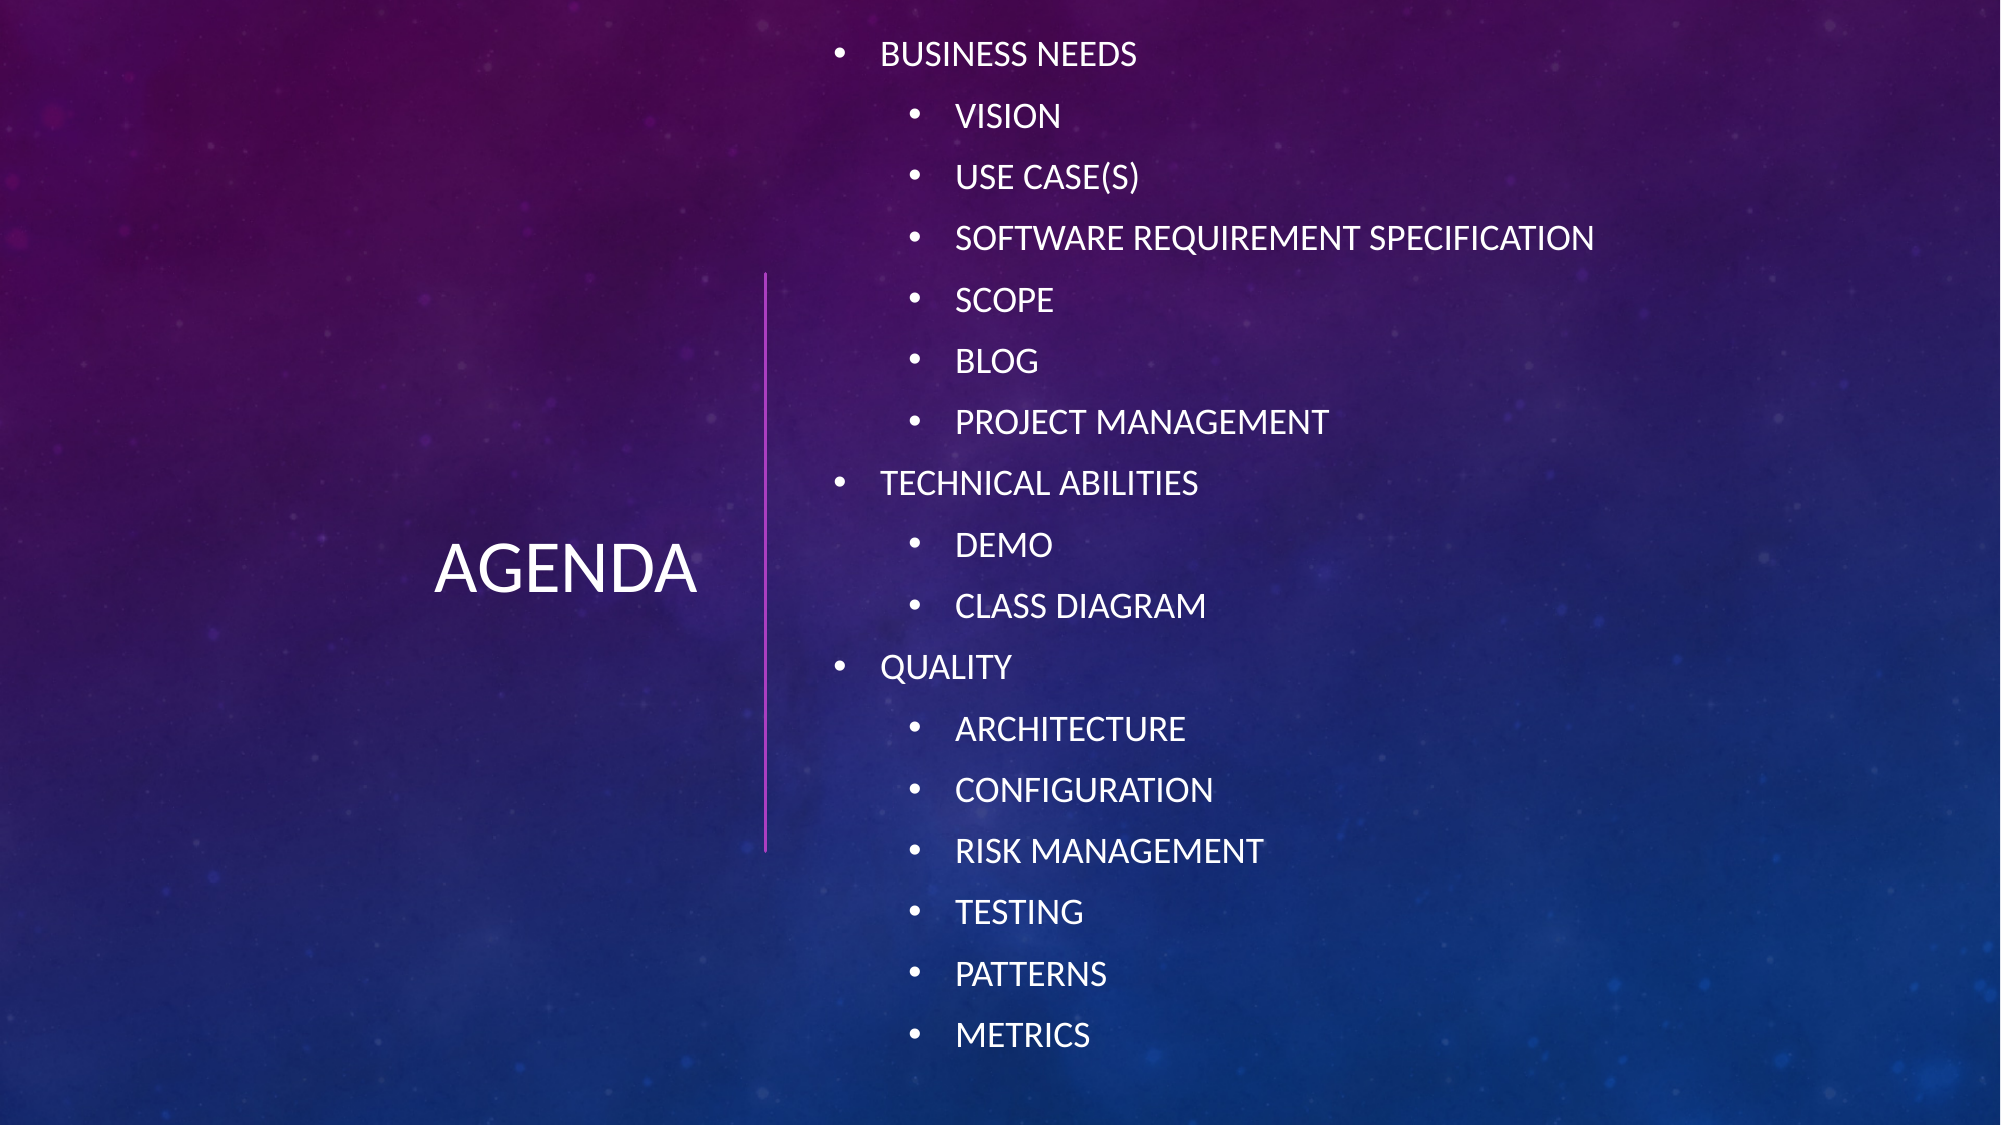

Business Needs
Vision
Use Case(s)
SOFTWARE REQUIREMENT SPECIFICATION
SCOPE
BLOG
PROJECT MANAGEMENT
TECHNICAL ABILITIES
DEMO
CLASS DIAGRAM
Quality
Architecture
Configuration
Risk management
Testing
Patterns
Metrics

# Agenda